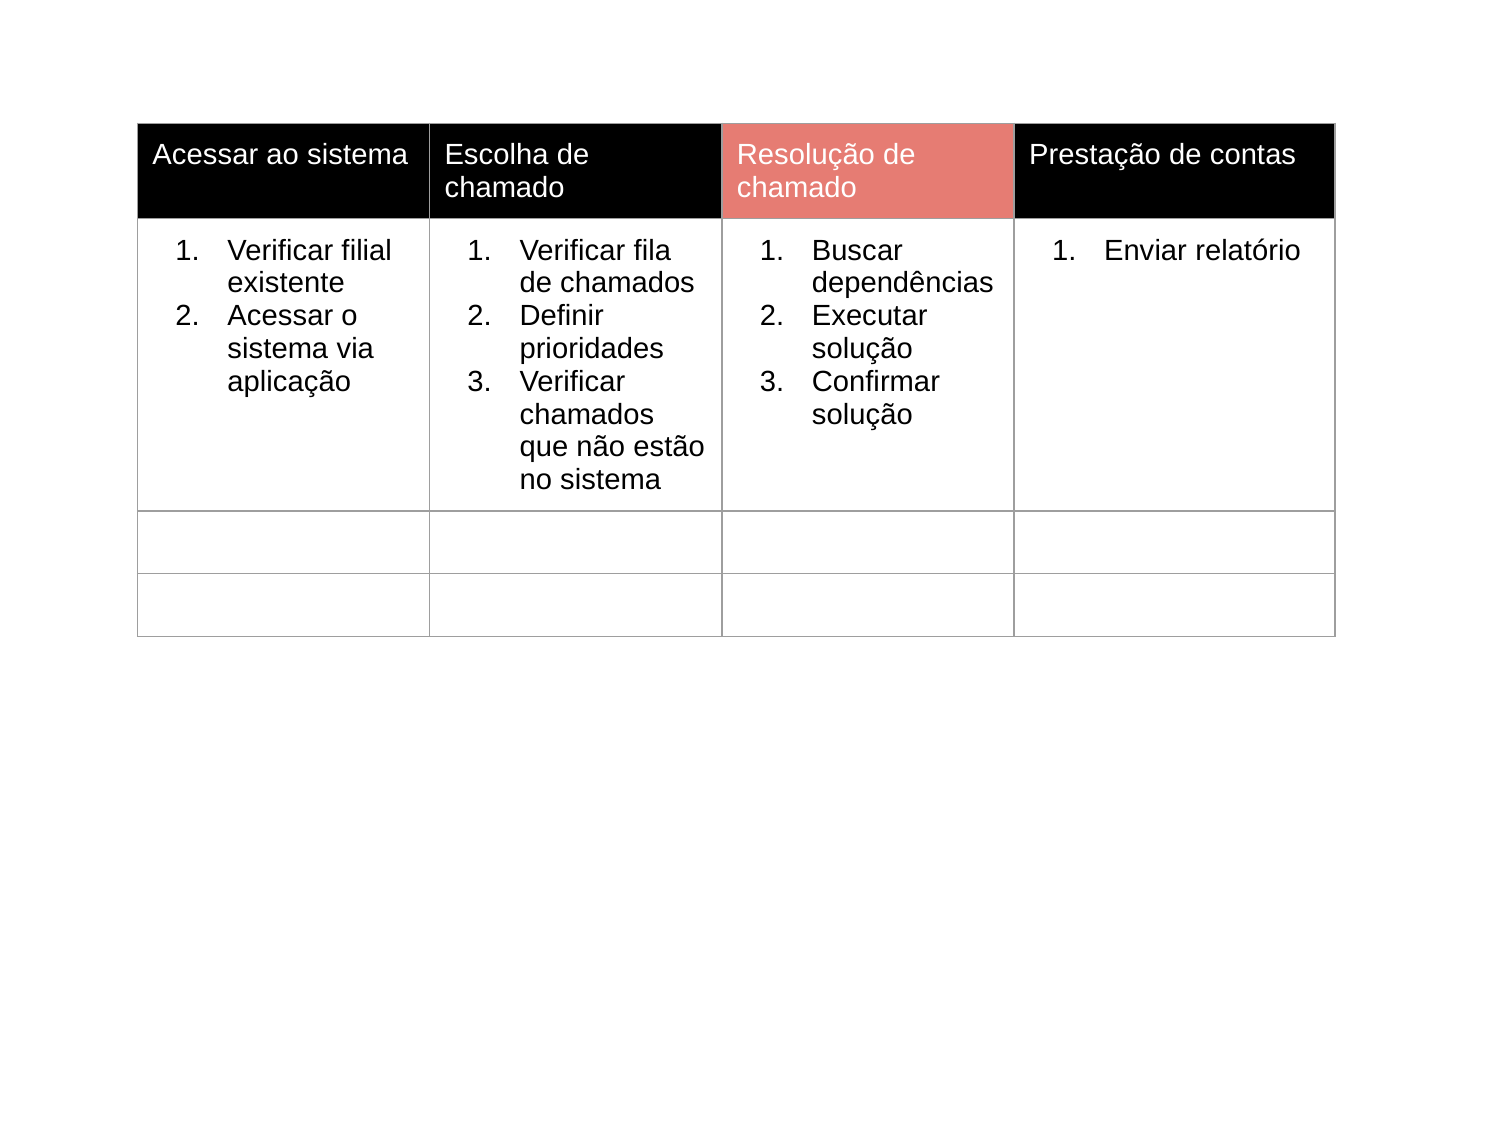

Executar tarefa
| Acessar ao sistema | Escolha de chamado | Resolução de chamado | Prestação de contas |
| --- | --- | --- | --- |
| Verificar filial existente Acessar o sistema via aplicação | Verificar fila de chamados Definir prioridades Verificar chamados que não estão no sistema | Buscar dependências Executar solução Confirmar solução | Enviar relatório |
|  |  |  |  |
|  |  |  |  |